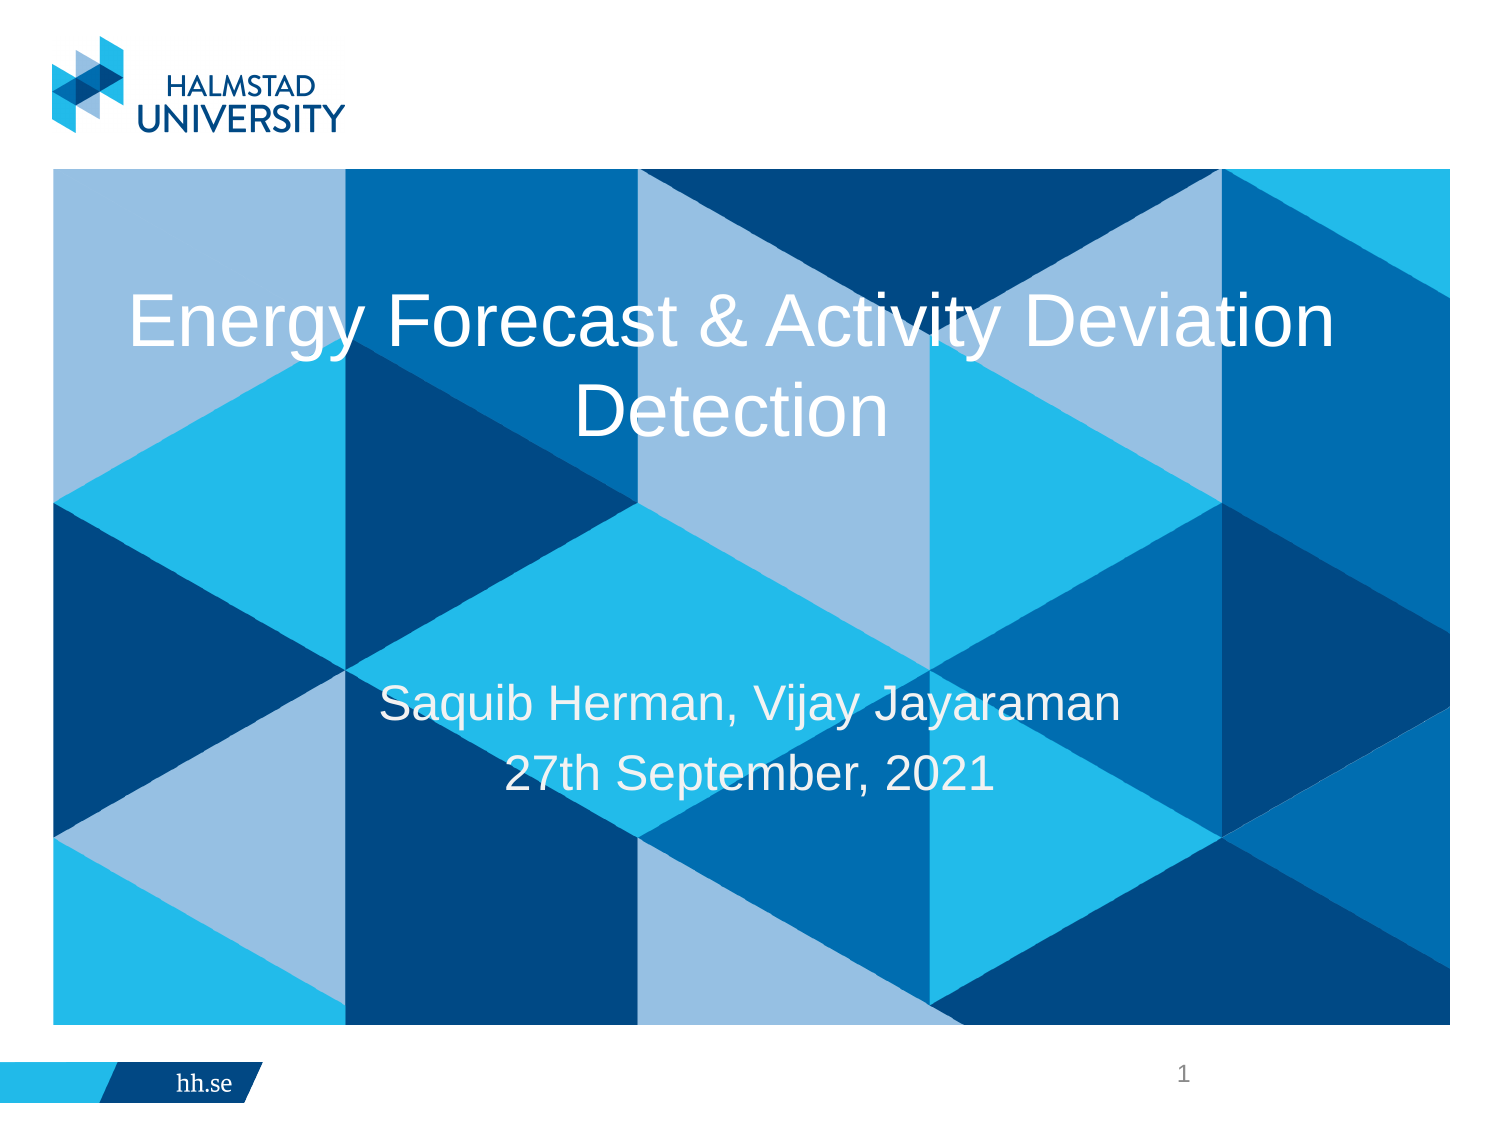

# Energy Forecast & Activity Deviation Detection
Saquib Herman, Vijay Jayaraman
27th September, 2021
1